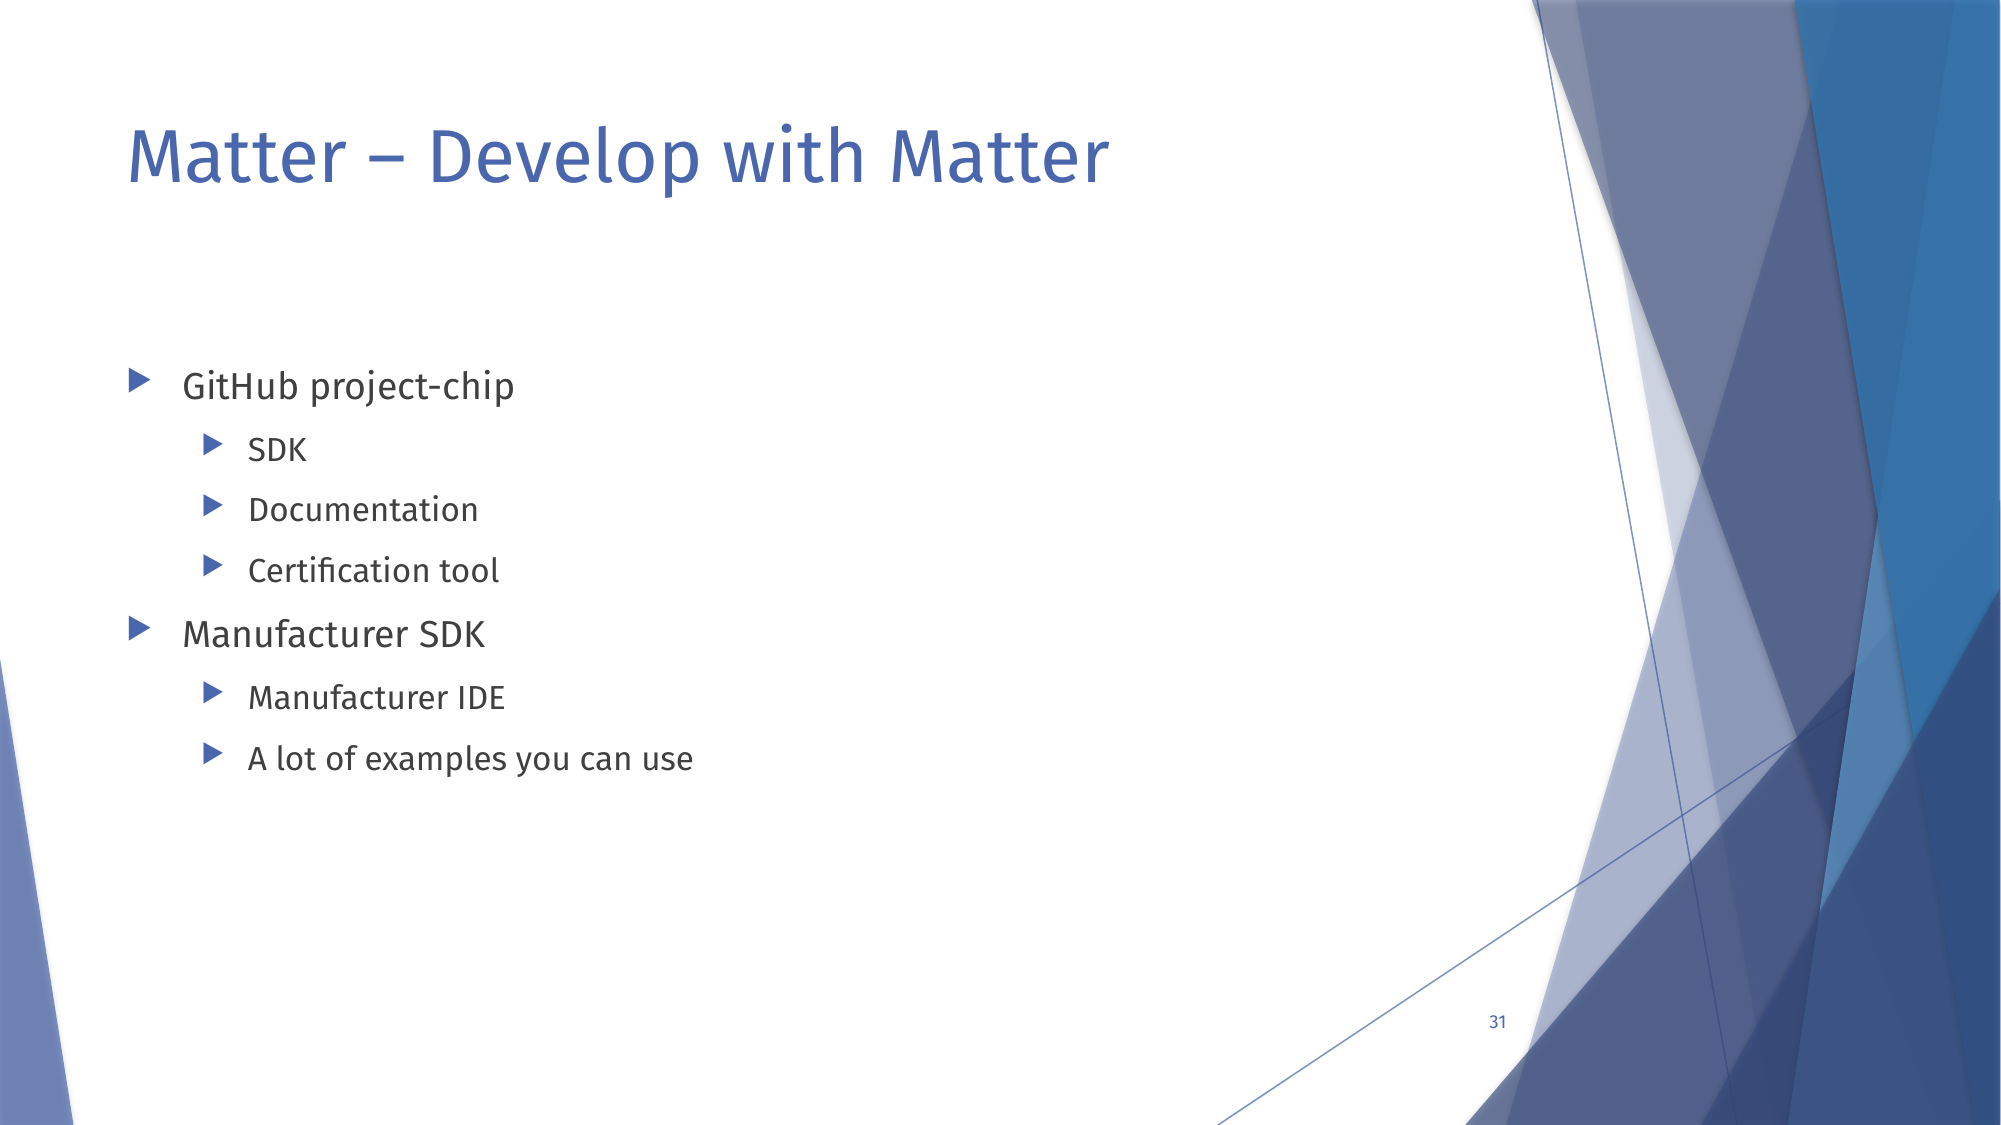

# Matter – Develop with Matter
GitHub project-chip
SDK
Documentation
Certification tool
Manufacturer SDK
Manufacturer IDE
A lot of examples you can use

31